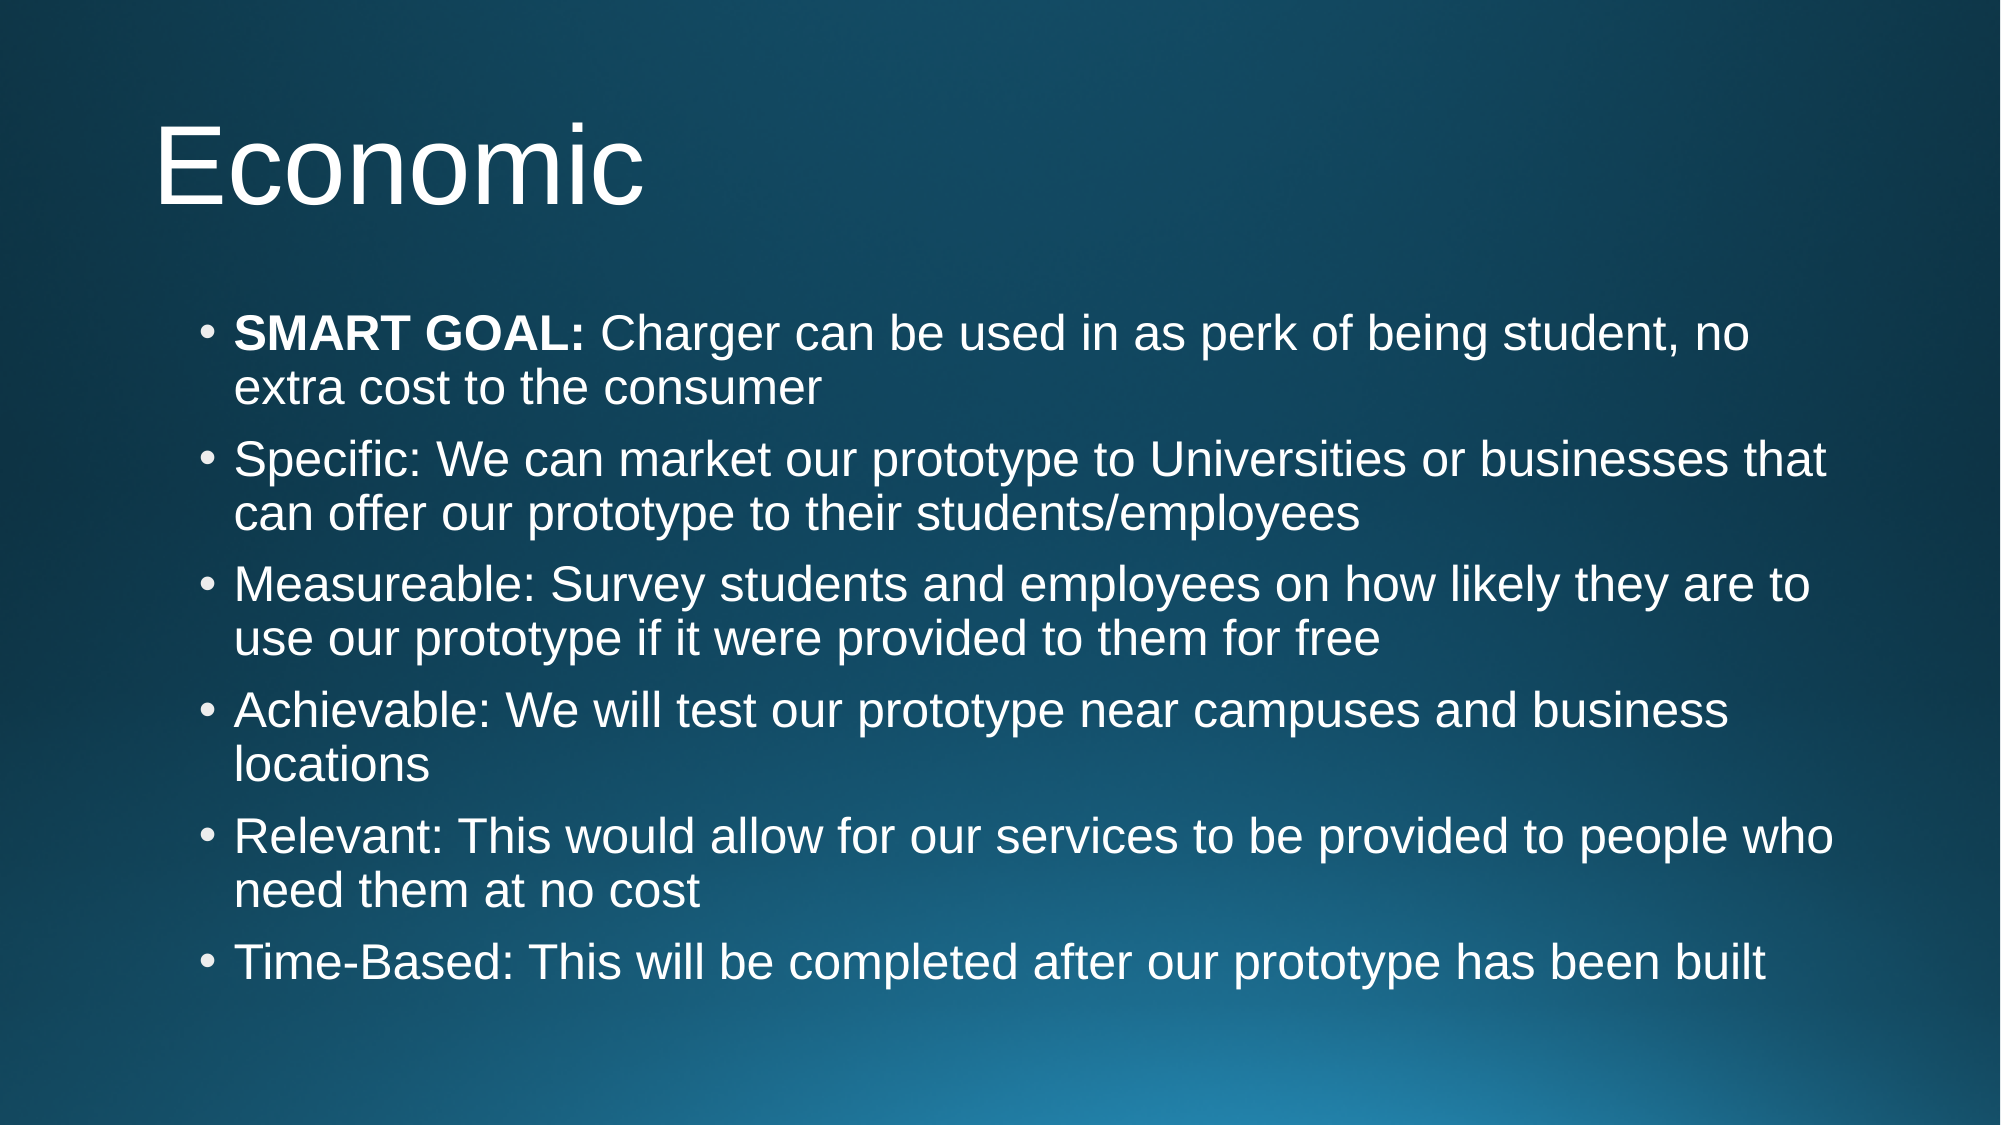

# Economic
SMART GOAL: Charger can be used in as perk of being student, no extra cost to the consumer
Specific: We can market our prototype to Universities or businesses that can offer our prototype to their students/employees
Measureable: Survey students and employees on how likely they are to use our prototype if it were provided to them for free
Achievable: We will test our prototype near campuses and business locations
Relevant: This would allow for our services to be provided to people who need them at no cost
Time-Based: This will be completed after our prototype has been built